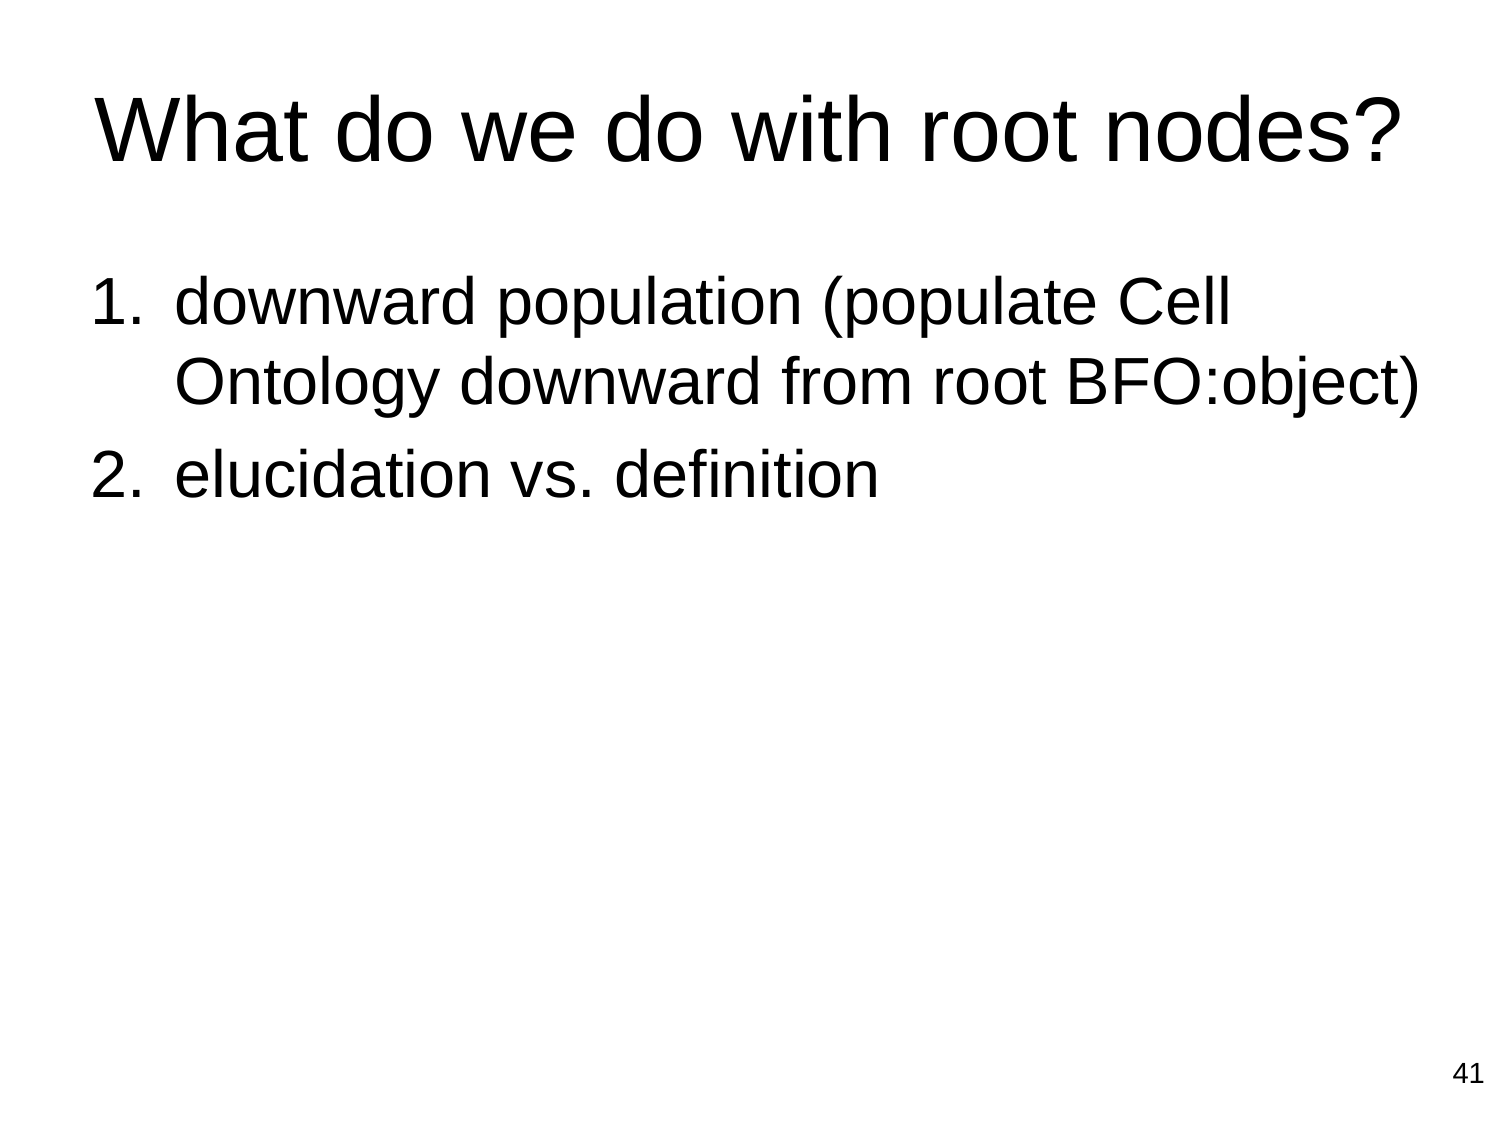

# What do we do with root nodes?
downward population (populate Cell Ontology downward from root BFO:object)
elucidation vs. definition
41